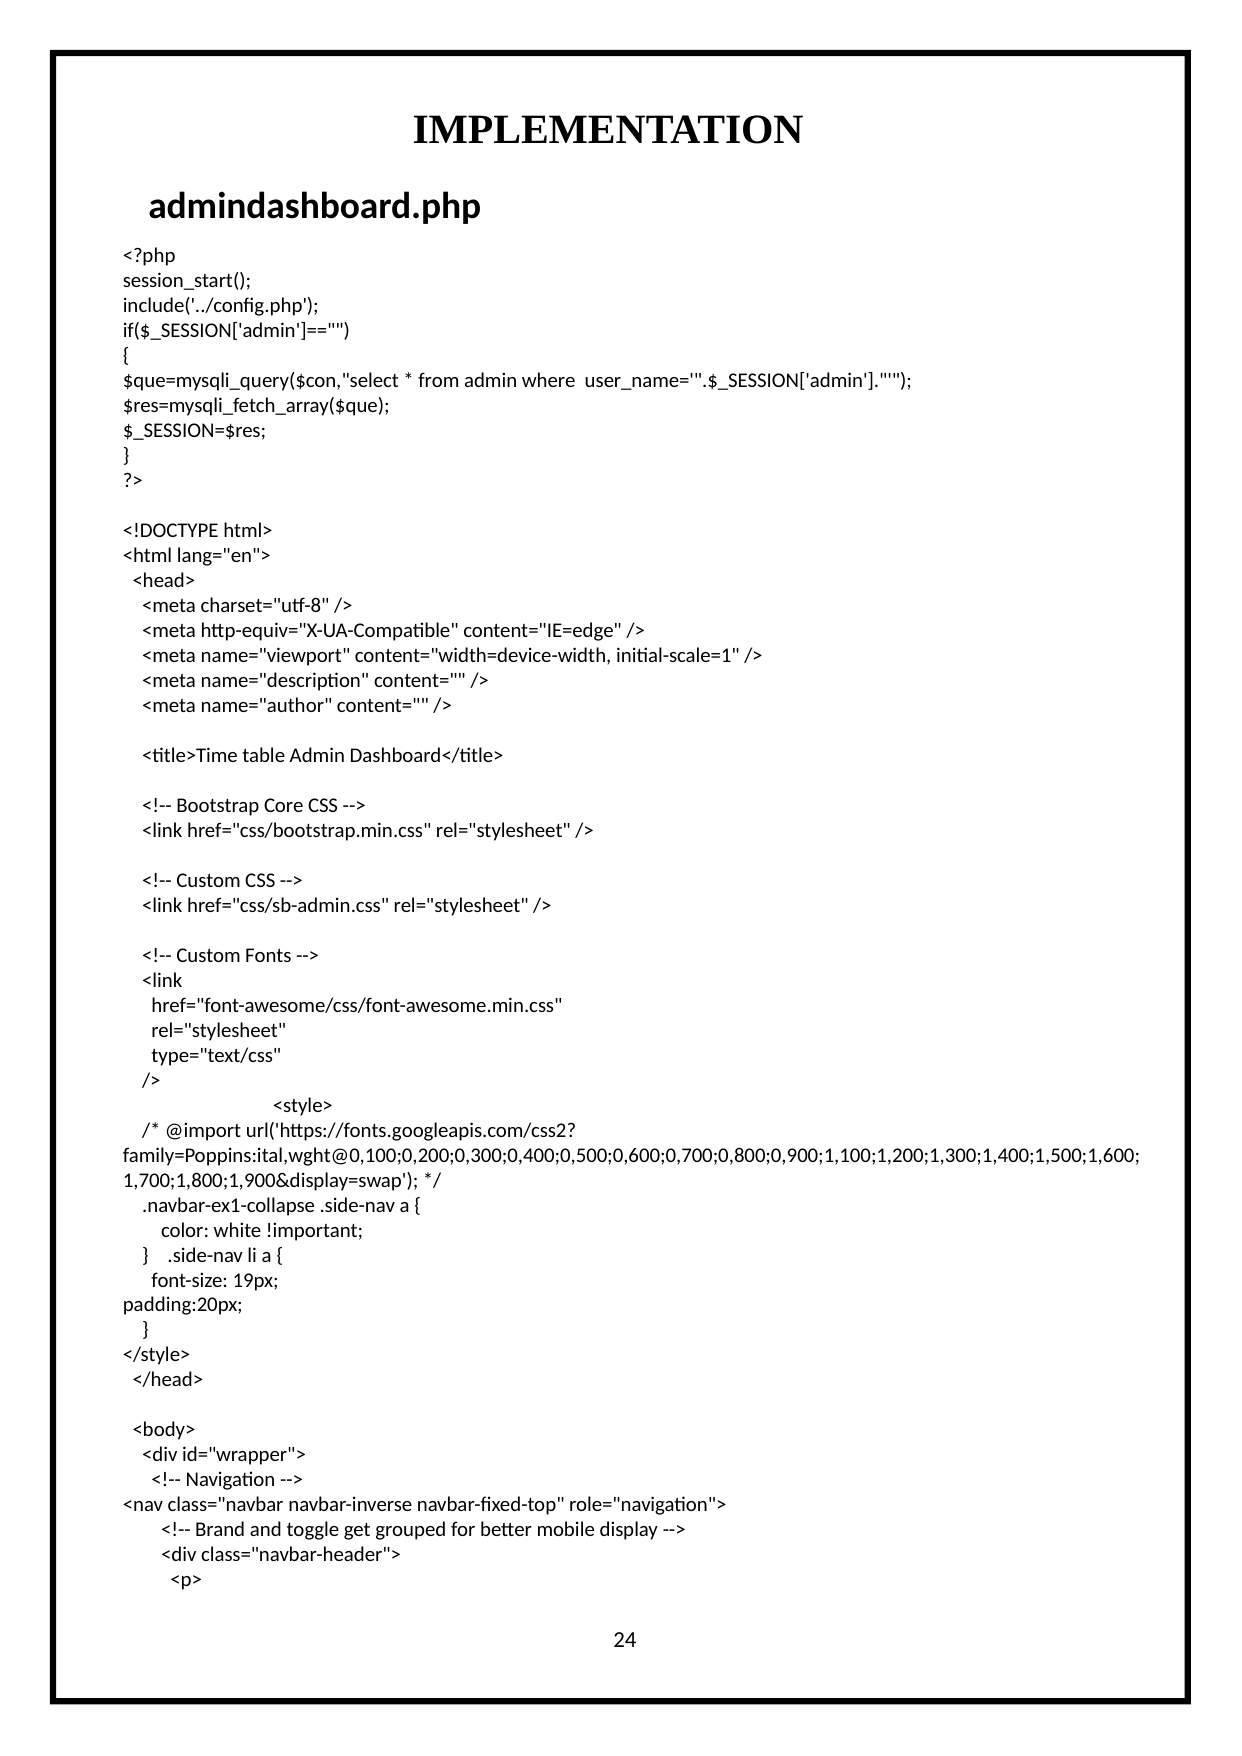

IMPLEMENTATION
admindashboard.php
<?php
session_start();
include('../config.php');
if($_SESSION['admin']=="")
{
$que=mysqli_query($con,"select * from admin where  user_name='".$_SESSION['admin']."'");
$res=mysqli_fetch_array($que);
$_SESSION=$res;
}
?>

<!DOCTYPE html>
<html lang="en">
  <head>
    <meta charset="utf-8" />
    <meta http-equiv="X-UA-Compatible" content="IE=edge" />
    <meta name="viewport" content="width=device-width, initial-scale=1" />
    <meta name="description" content="" />
    <meta name="author" content="" />

    <title>Time table Admin Dashboard</title>

    <!-- Bootstrap Core CSS -->
    <link href="css/bootstrap.min.css" rel="stylesheet" />

    <!-- Custom CSS -->
    <link href="css/sb-admin.css" rel="stylesheet" />

    <!-- Custom Fonts -->
    <link
      href="font-awesome/css/font-awesome.min.css"
      rel="stylesheet"
      type="text/css"
    />
	<style>
    /* @import url('https://fonts.googleapis.com/css2?family=Poppins:ital,wght@0,100;0,200;0,300;0,400;0,500;0,600;0,700;0,800;0,900;1,100;1,200;1,300;1,400;1,500;1,600;1,700;1,800;1,900&display=swap'); */
    .navbar-ex1-collapse .side-nav a {
        color: white !important;
    }    .side-nav li a {
      font-size: 19px;
padding:20px;
    }
</style>
  </head>

  <body>
    <div id="wrapper">
      <!-- Navigation -->
<nav class="navbar navbar-inverse navbar-fixed-top" role="navigation">
        <!-- Brand and toggle get grouped for better mobile display -->
        <div class="navbar-header">
          <p>

24